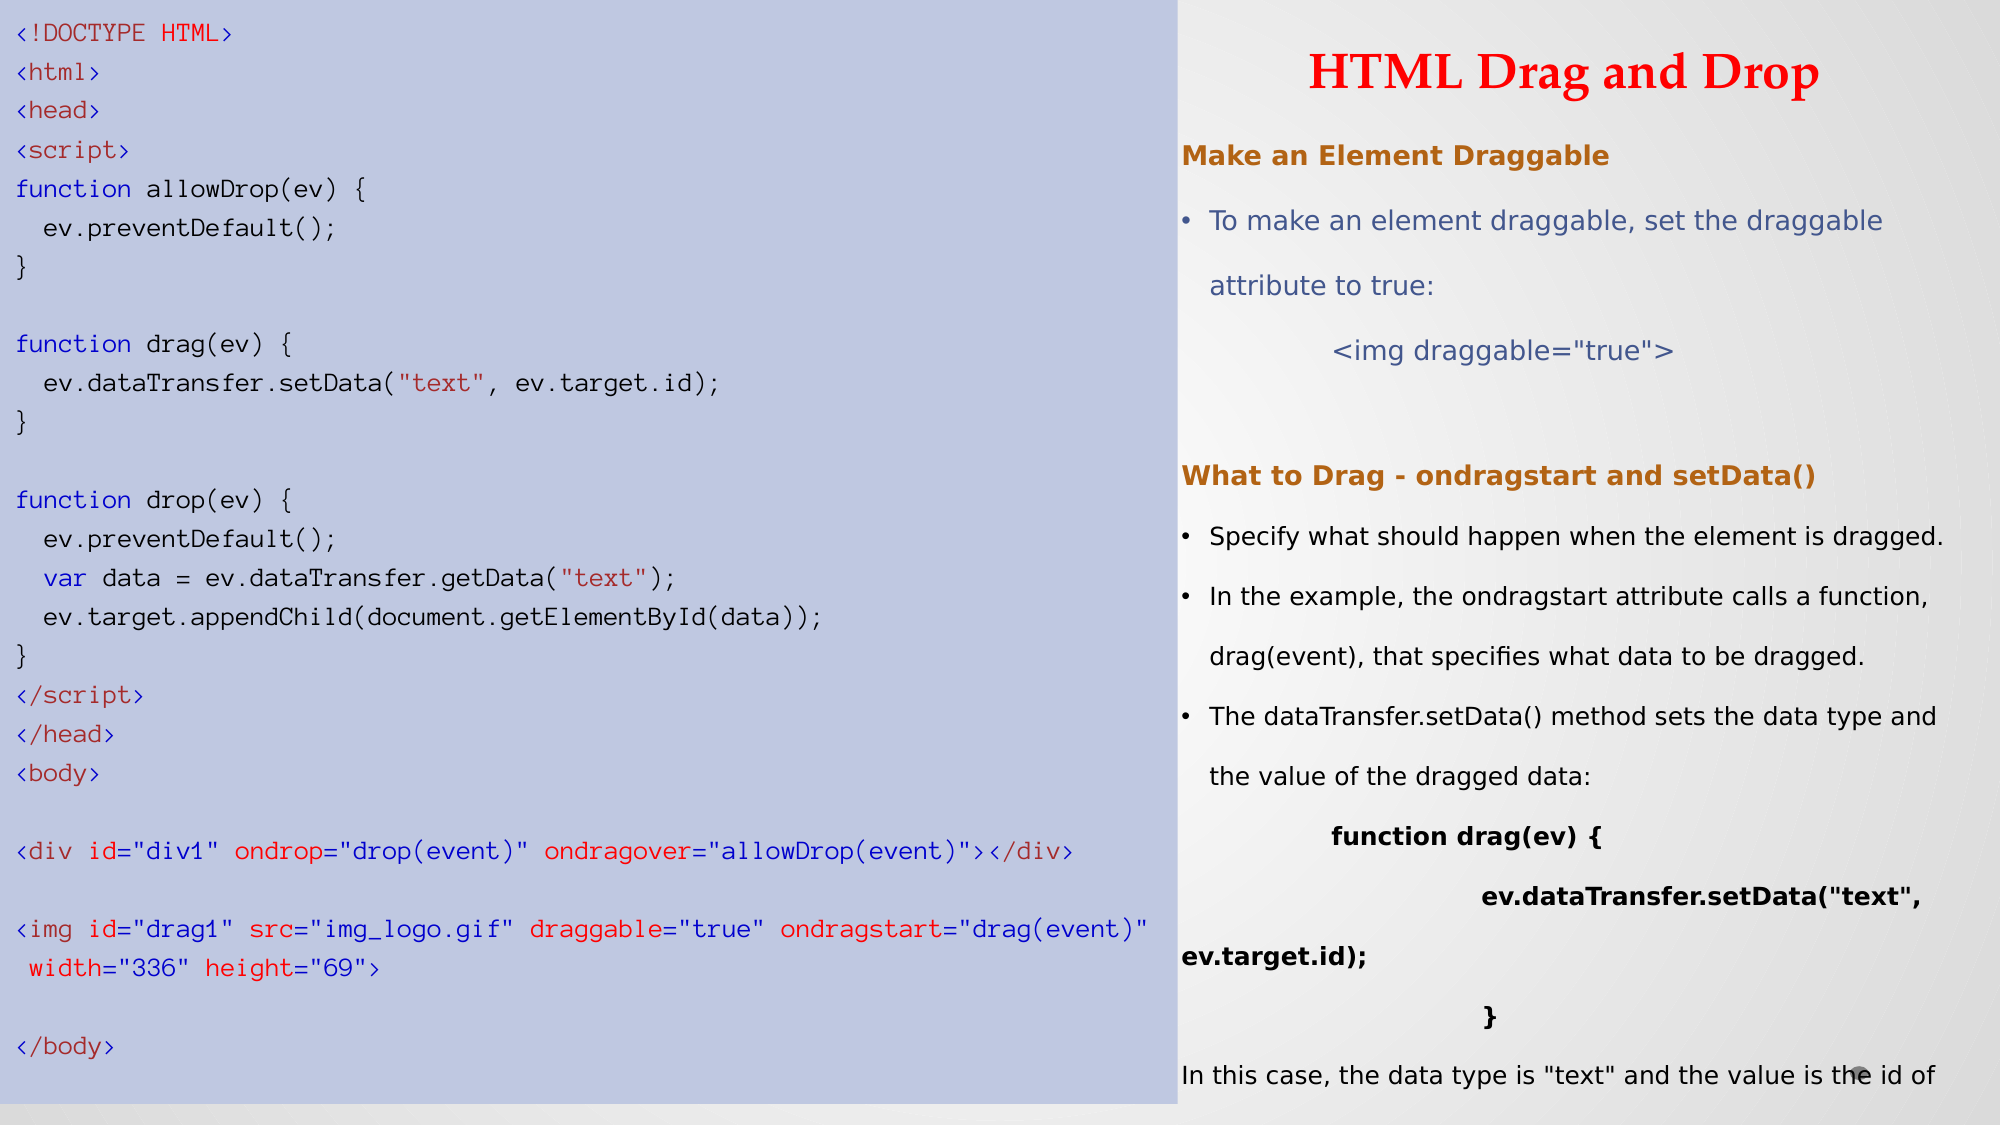

# HTML Drag and Drop
<!DOCTYPE HTML>
<html>
<head>
<script>
function allowDrop(ev) {
  ev.preventDefault();
}
function drag(ev) {
  ev.dataTransfer.setData("text", ev.target.id);
}
function drop(ev) {
  ev.preventDefault();
  var data = ev.dataTransfer.getData("text");
  ev.target.appendChild(document.getElementById(data));
}
</script>
</head>
<body>
<div id="div1" ondrop="drop(event)" ondragover="allowDrop(event)"></div>
<img id="drag1" src="img_logo.gif" draggable="true" ondragstart="drag(event)" width="336" height="69">
</body>
Make an Element Draggable
To make an element draggable, set the draggable attribute to true:
	<img draggable="true">

What to Drag - ondragstart and setData()
Specify what should happen when the element is dragged.
In the example, the ondragstart attribute calls a function, drag(event), that specifies what data to be dragged.
The dataTransfer.setData() method sets the data type and the value of the dragged data:
	function drag(ev) {
  		ev.dataTransfer.setData("text", ev.target.id);
		}
In this case, the data type is "text" and the value is the id of the draggable element ("drag1").